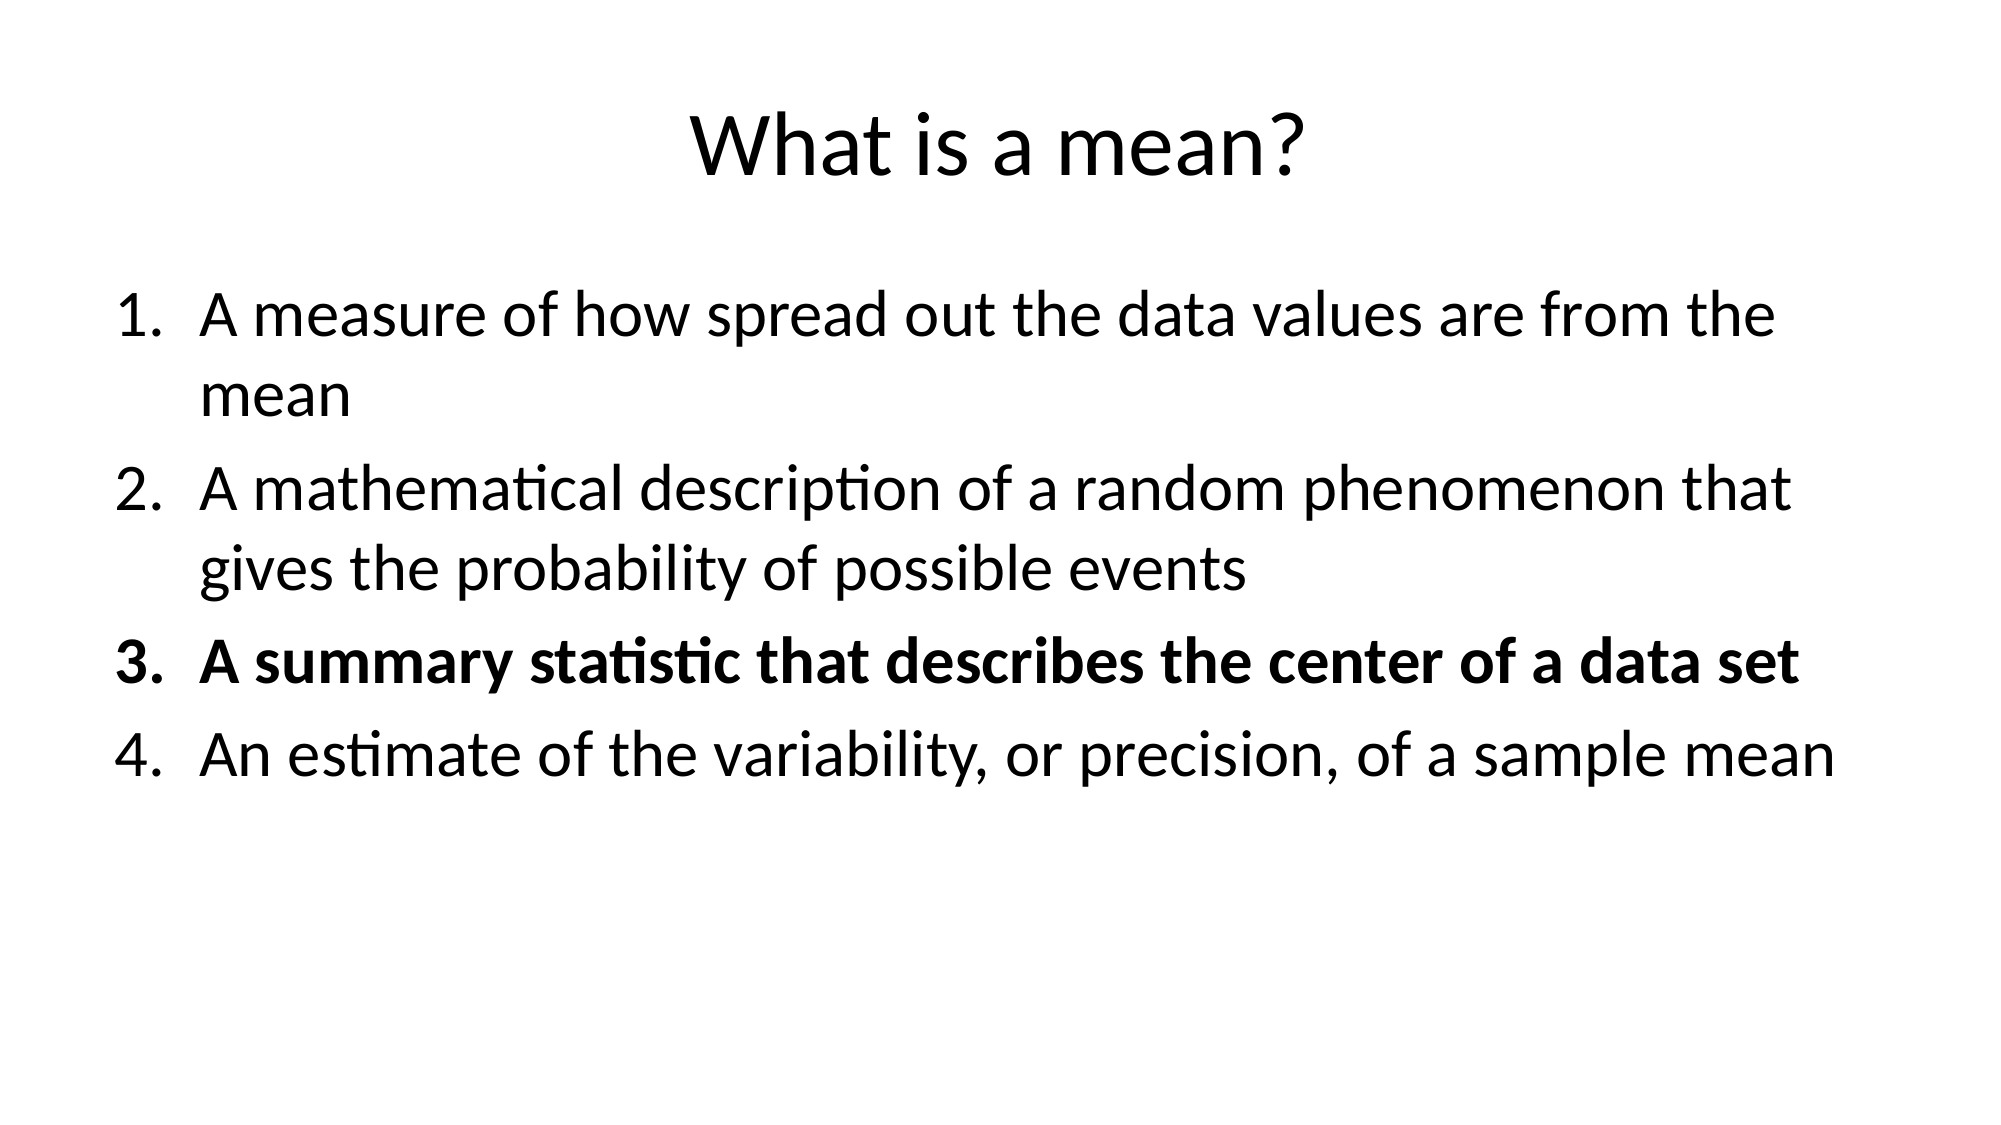

# What is a mean?
A measure of how spread out the data values are from the mean
A mathematical description of a random phenomenon that gives the probability of possible events
A summary statistic that describes the center of a data set
An estimate of the variability, or precision, of a sample mean